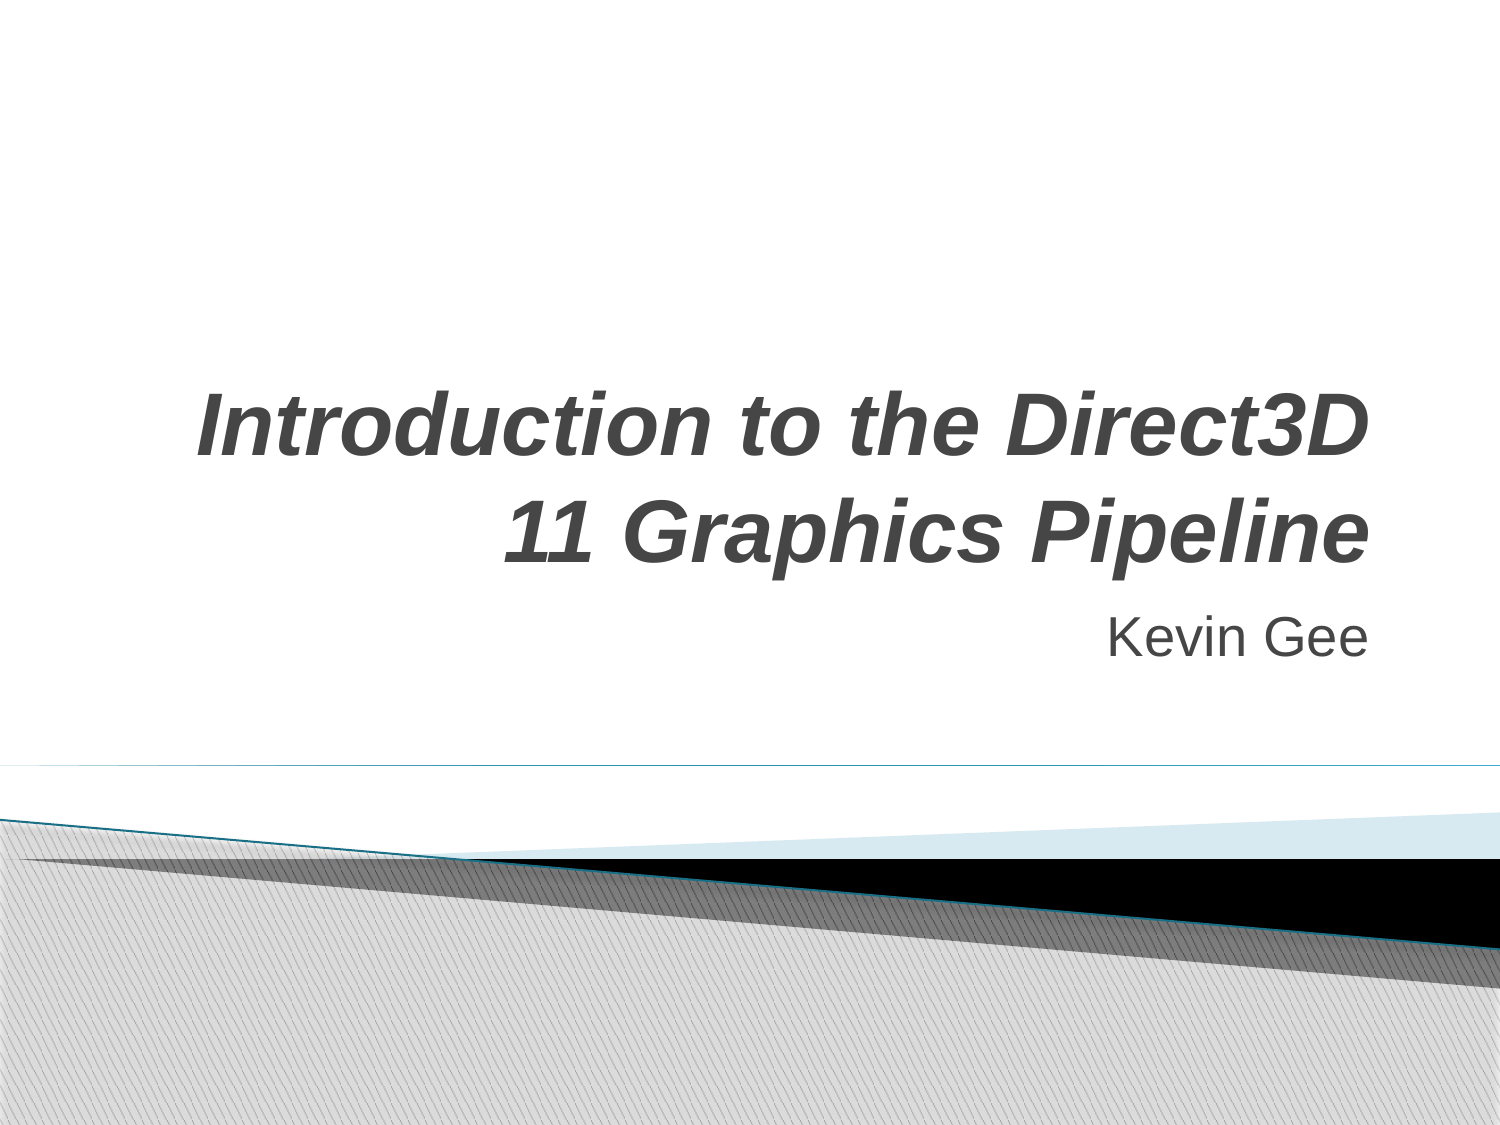

# Introduction to the Direct3D 11 Graphics Pipeline
Kevin Gee